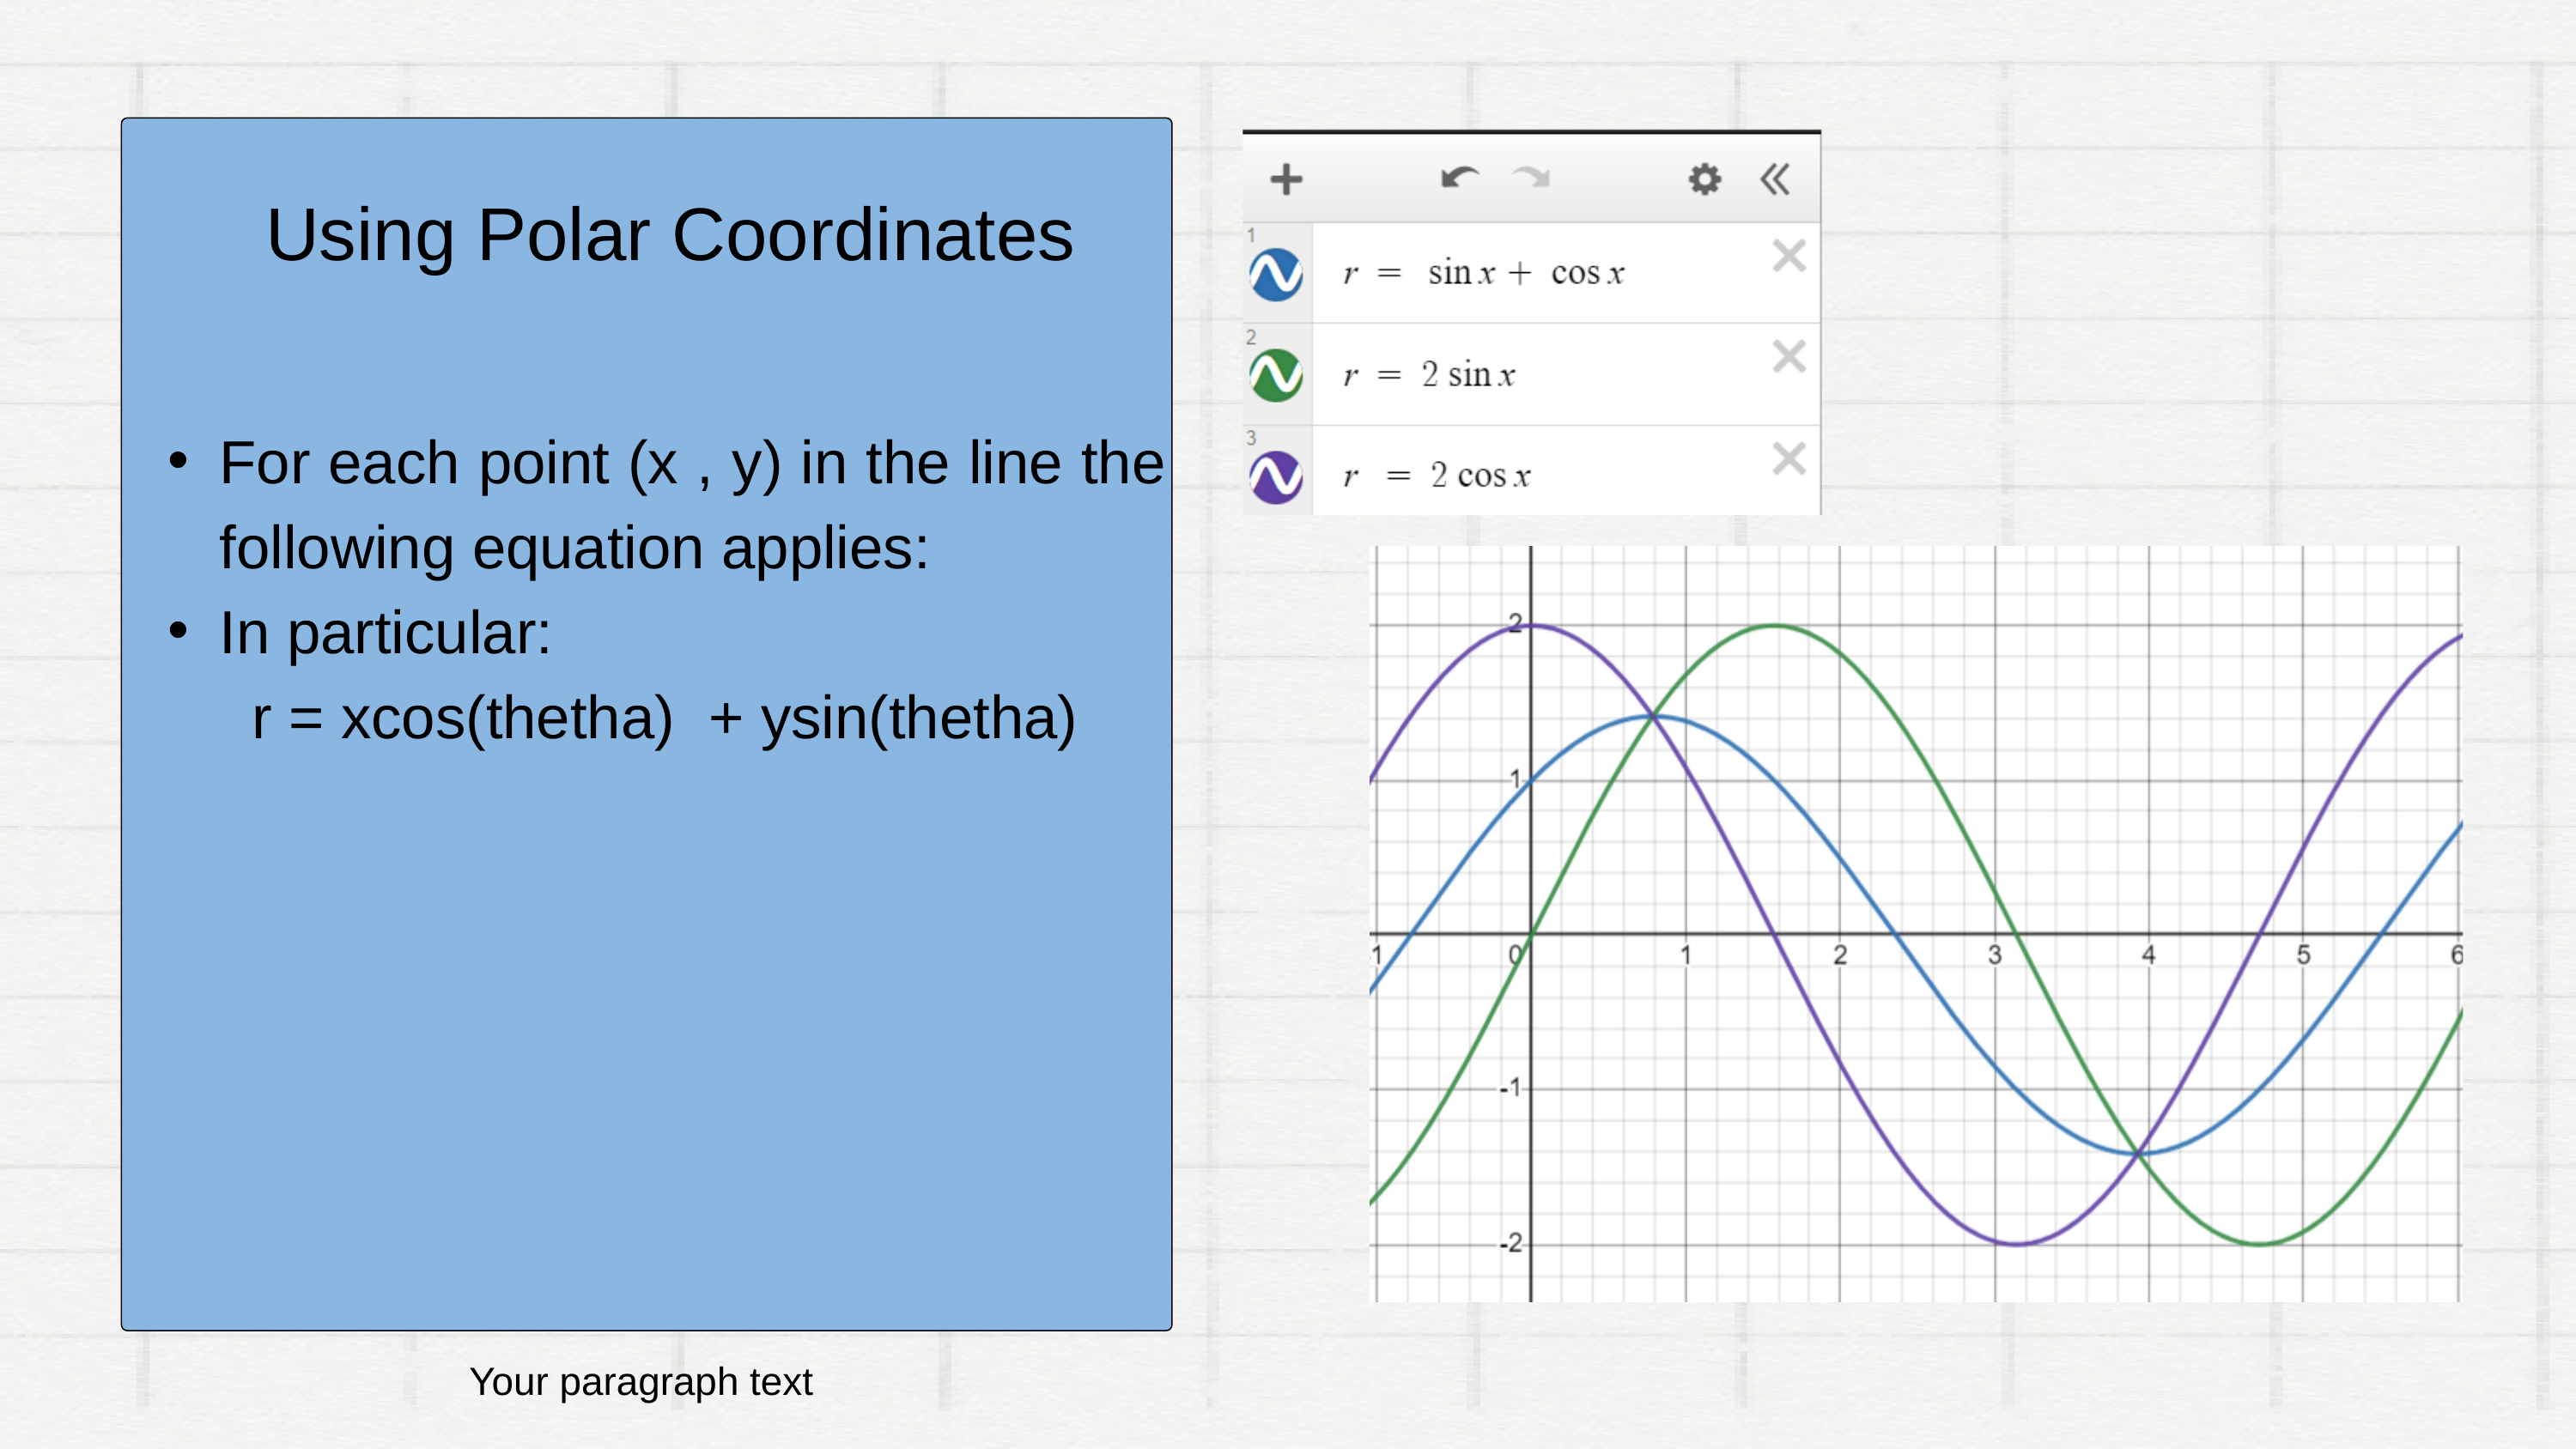

Using Polar Coordinates
For each point (x , y) in the line the following equation applies:
In particular:
        r = xcos(thetha)  + ysin(thetha)

Your paragraph text